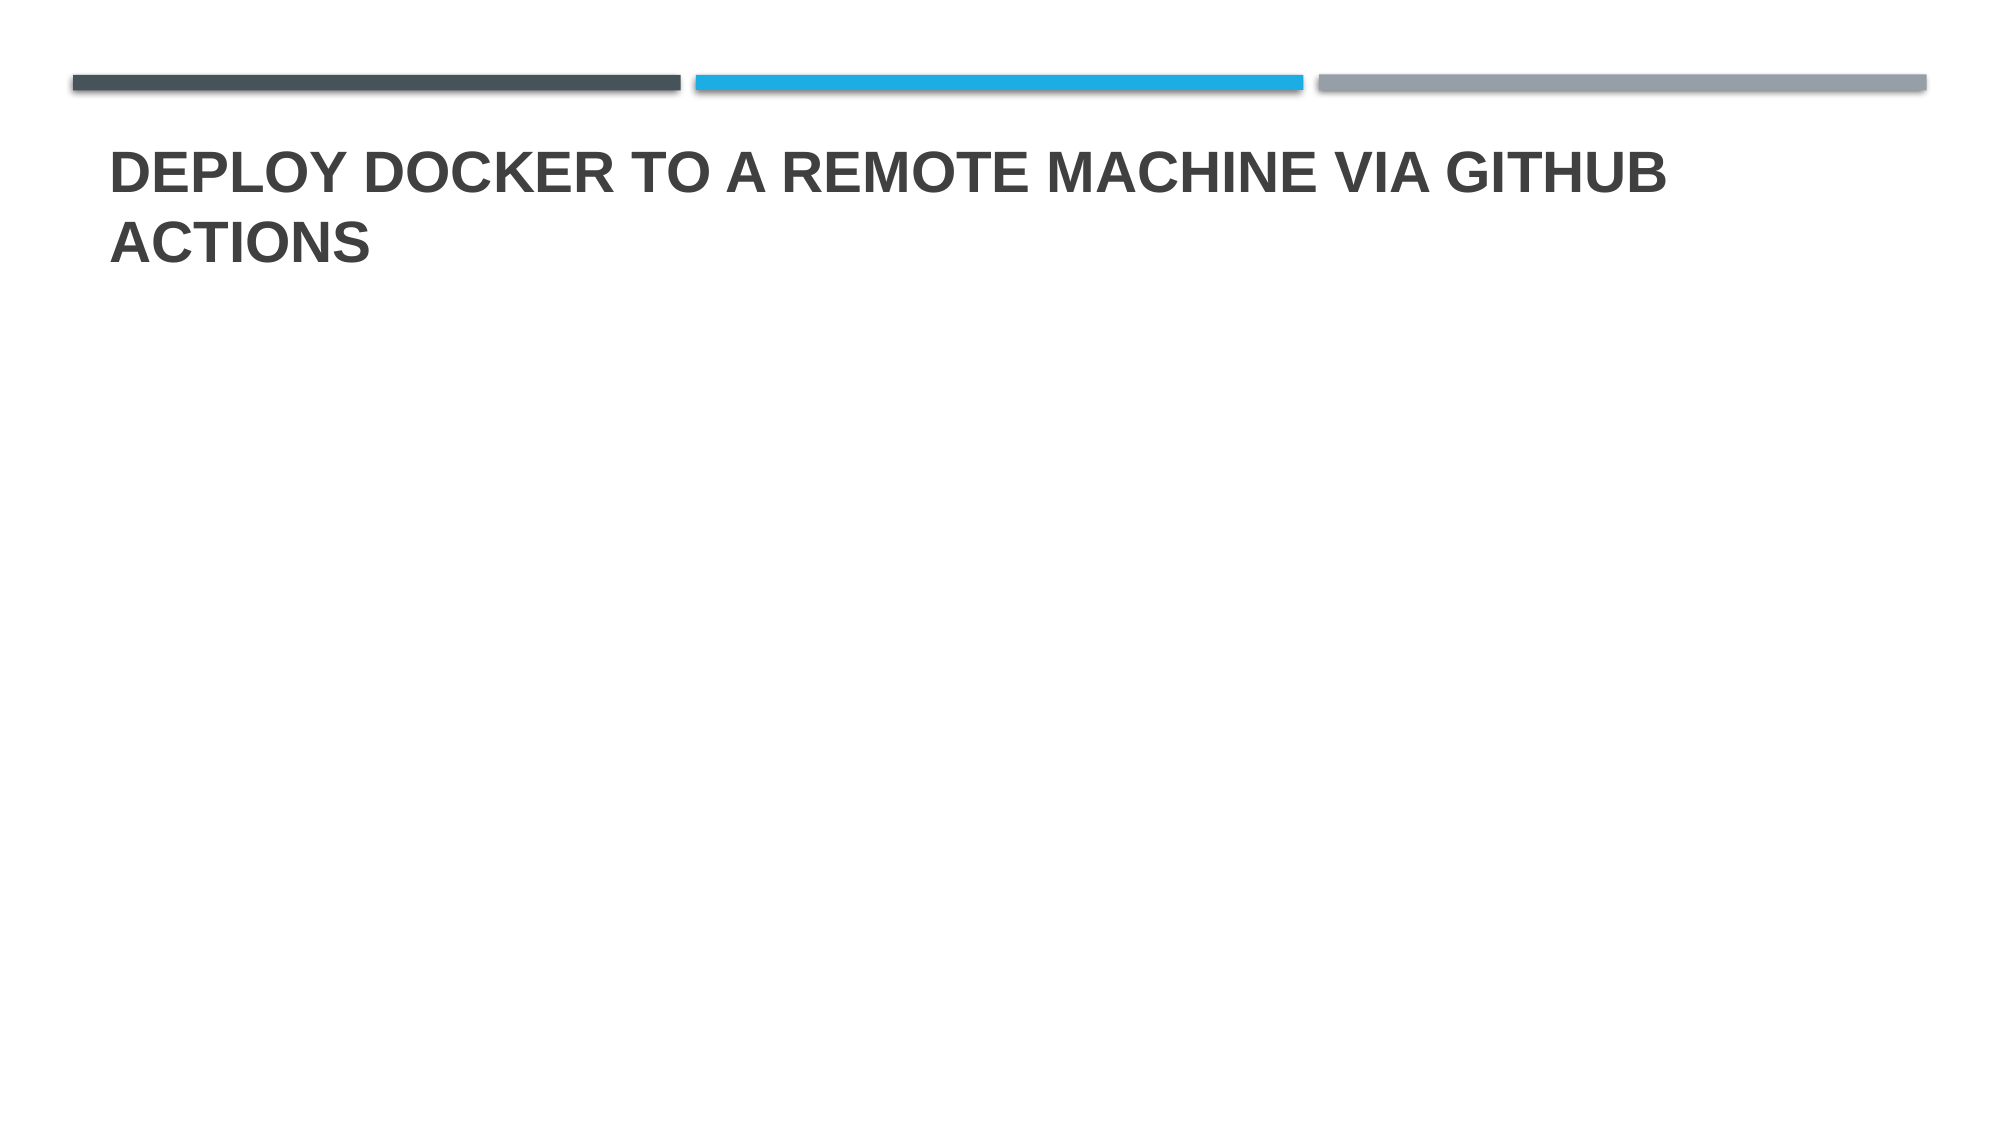

# Deploy docker to a remote machine via github actions